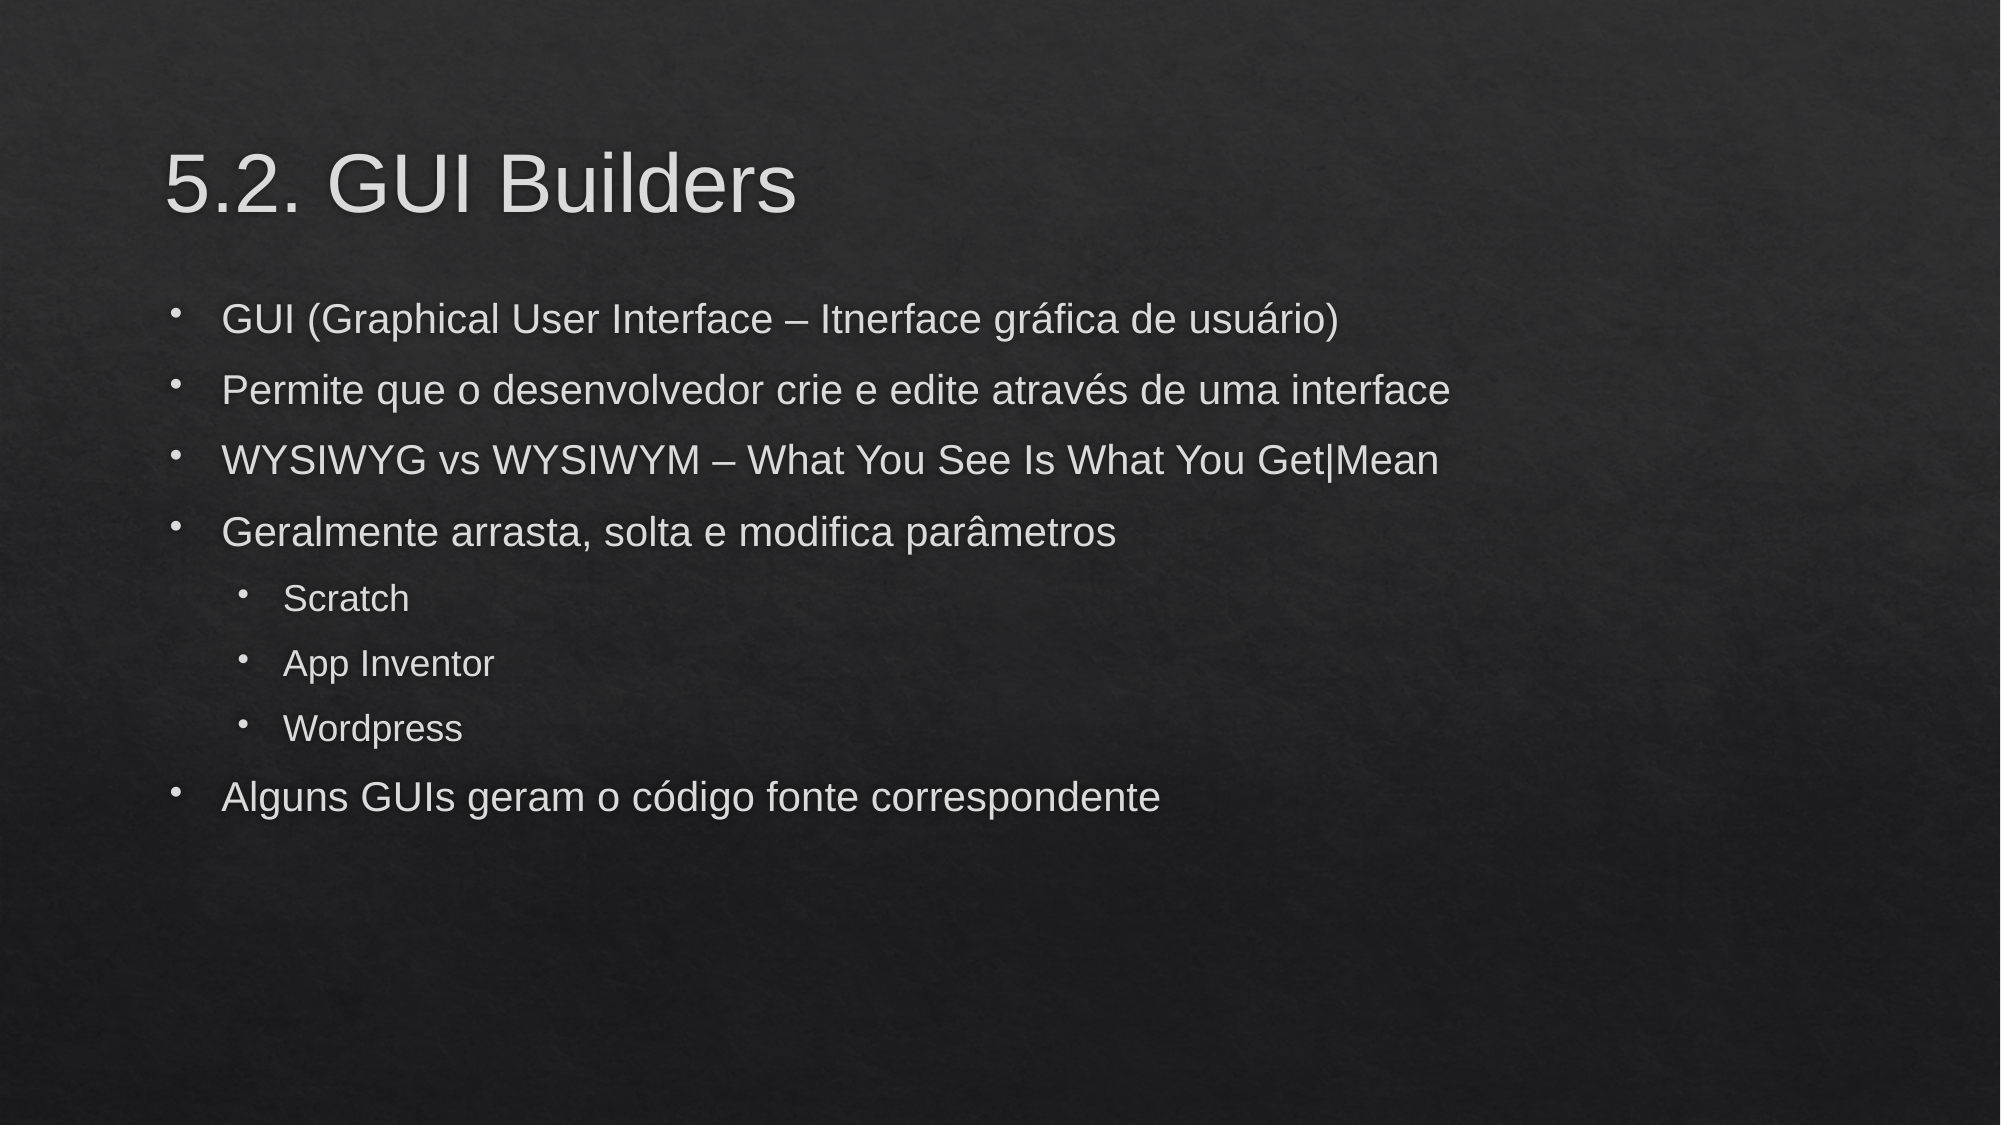

# 5.2. GUI Builders
GUI (Graphical User Interface – Itnerface gráfica de usuário)
Permite que o desenvolvedor crie e edite através de uma interface
WYSIWYG vs WYSIWYM – What You See Is What You Get|Mean
Geralmente arrasta, solta e modifica parâmetros
Scratch
App Inventor
Wordpress
Alguns GUIs geram o código fonte correspondente